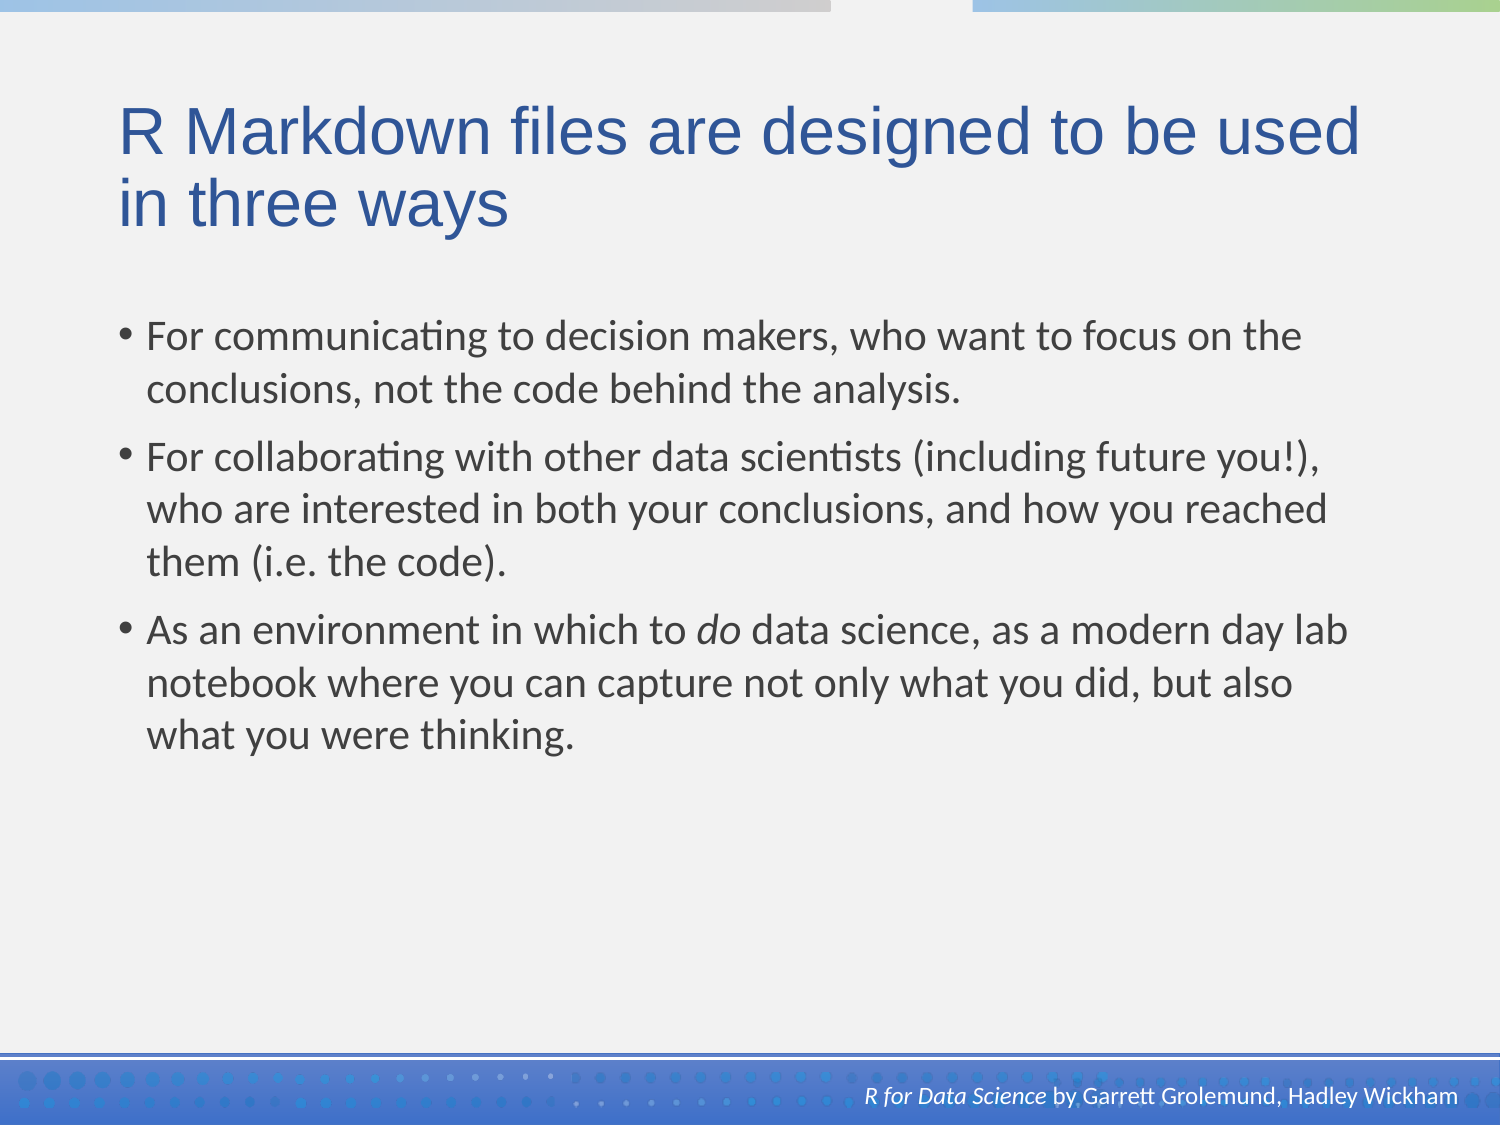

# R Markdown files are designed to be used in three ways
For communicating to decision makers, who want to focus on the conclusions, not the code behind the analysis.
For collaborating with other data scientists (including future you!), who are interested in both your conclusions, and how you reached them (i.e. the code).
As an environment in which to do data science, as a modern day lab notebook where you can capture not only what you did, but also what you were thinking.
R for Data Science by Garrett Grolemund, Hadley Wickham